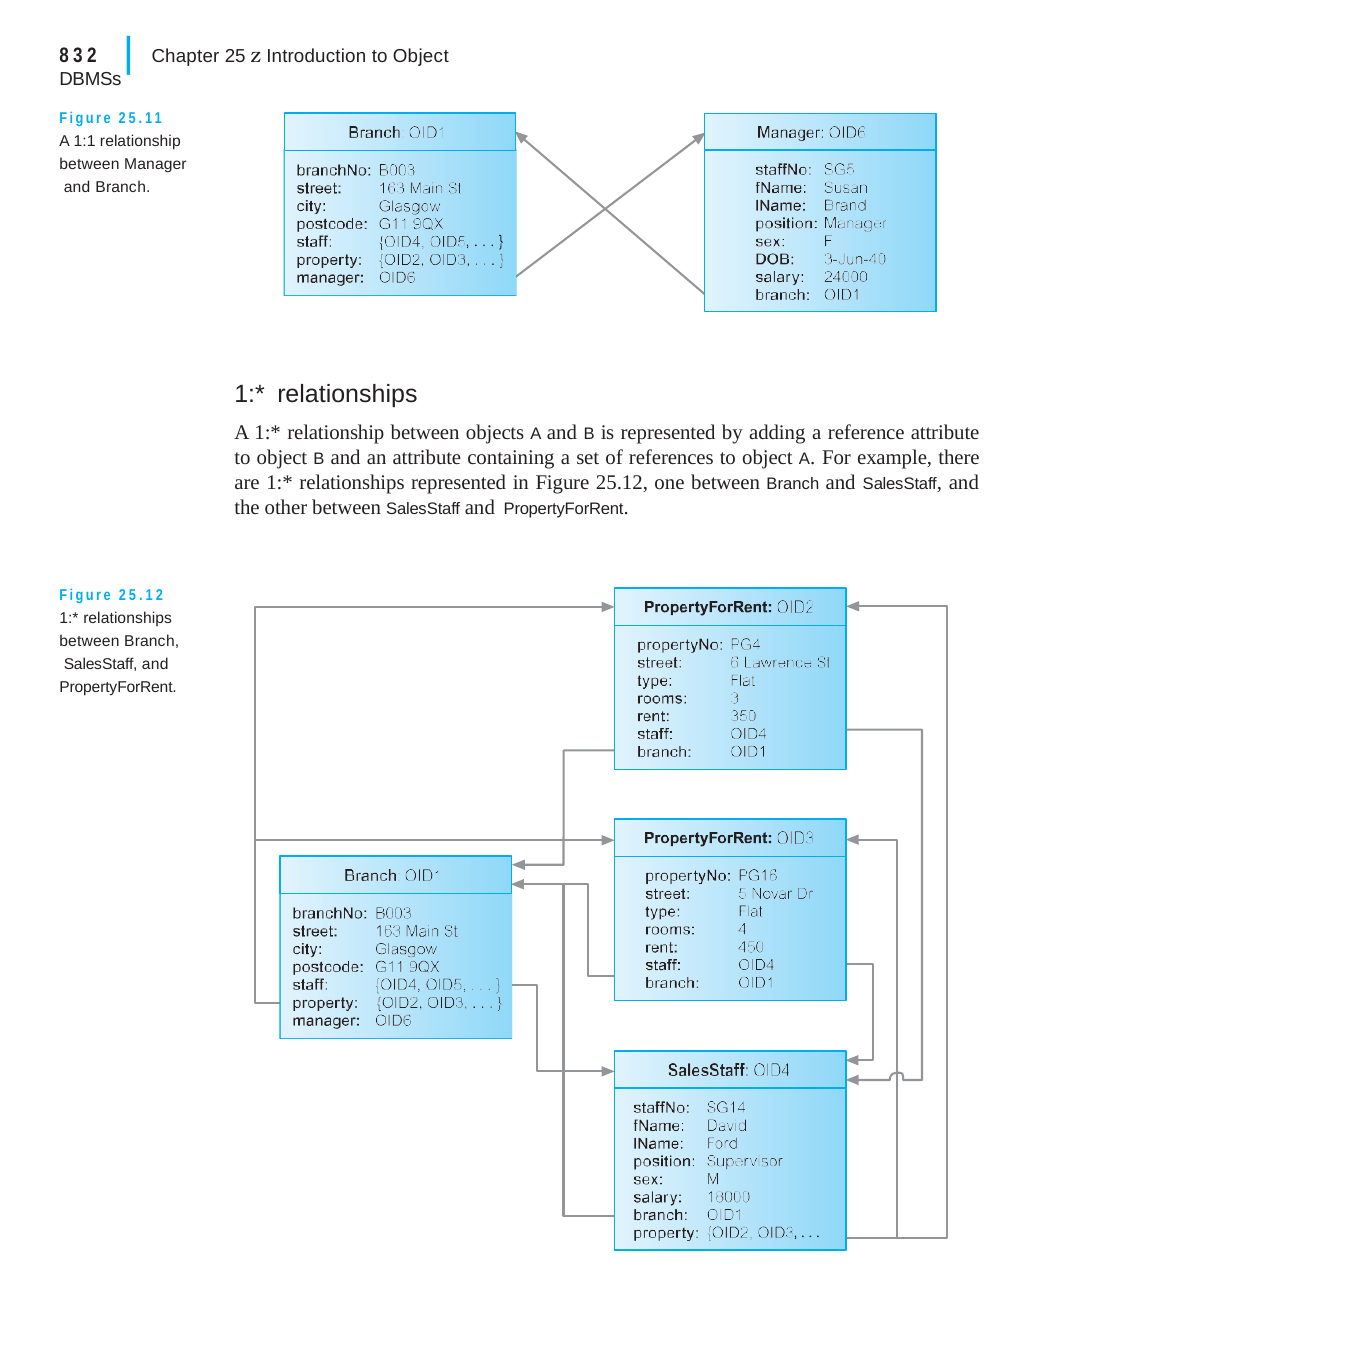

|
832	Chapter 25 z Introduction to Object DBMSs
Figure 25.11
A 1:1 relationship  between Manager  and Branch.

1:* relationships
A 1:* relationship between objects A and B is represented by adding a reference attribute  to object B and an attribute containing a set of references to object A. For example, there  are 1:* relationships represented in Figure 25.12, one between Branch and SalesStaff, and  the other between SalesStaff and PropertyForRent.
Figure 25.12  1:* relationships  between Branch,  SalesStaff, and  PropertyForRent.